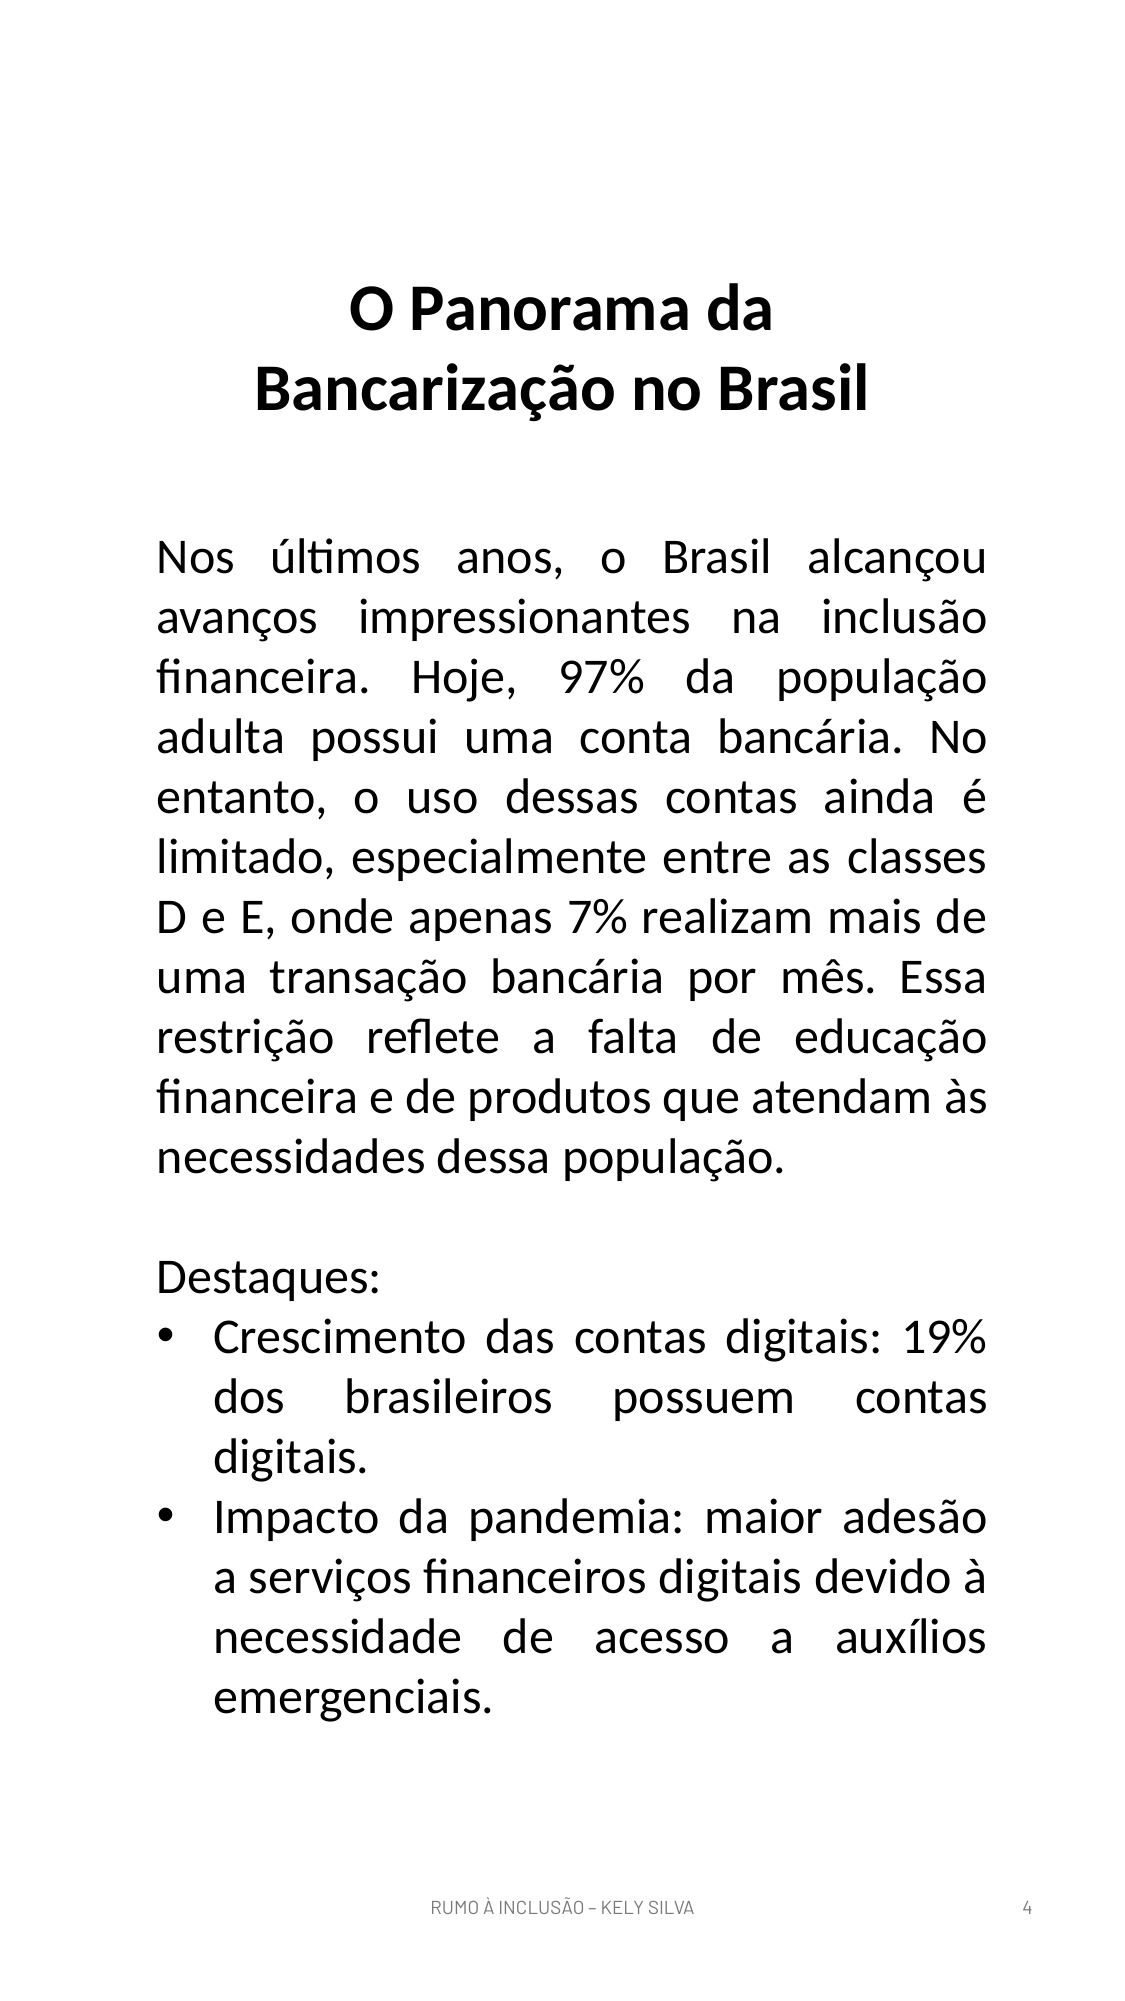

O Panorama da Bancarização no Brasil
Nos últimos anos, o Brasil alcançou avanços impressionantes na inclusão financeira. Hoje, 97% da população adulta possui uma conta bancária. No entanto, o uso dessas contas ainda é limitado, especialmente entre as classes D e E, onde apenas 7% realizam mais de uma transação bancária por mês. Essa restrição reflete a falta de educação financeira e de produtos que atendam às necessidades dessa população.

Destaques:
Crescimento das contas digitais: 19% dos brasileiros possuem contas digitais.
Impacto da pandemia: maior adesão a serviços financeiros digitais devido à necessidade de acesso a auxílios emergenciais.
RUMO À INCLUSÃO – KELY SILVA
4